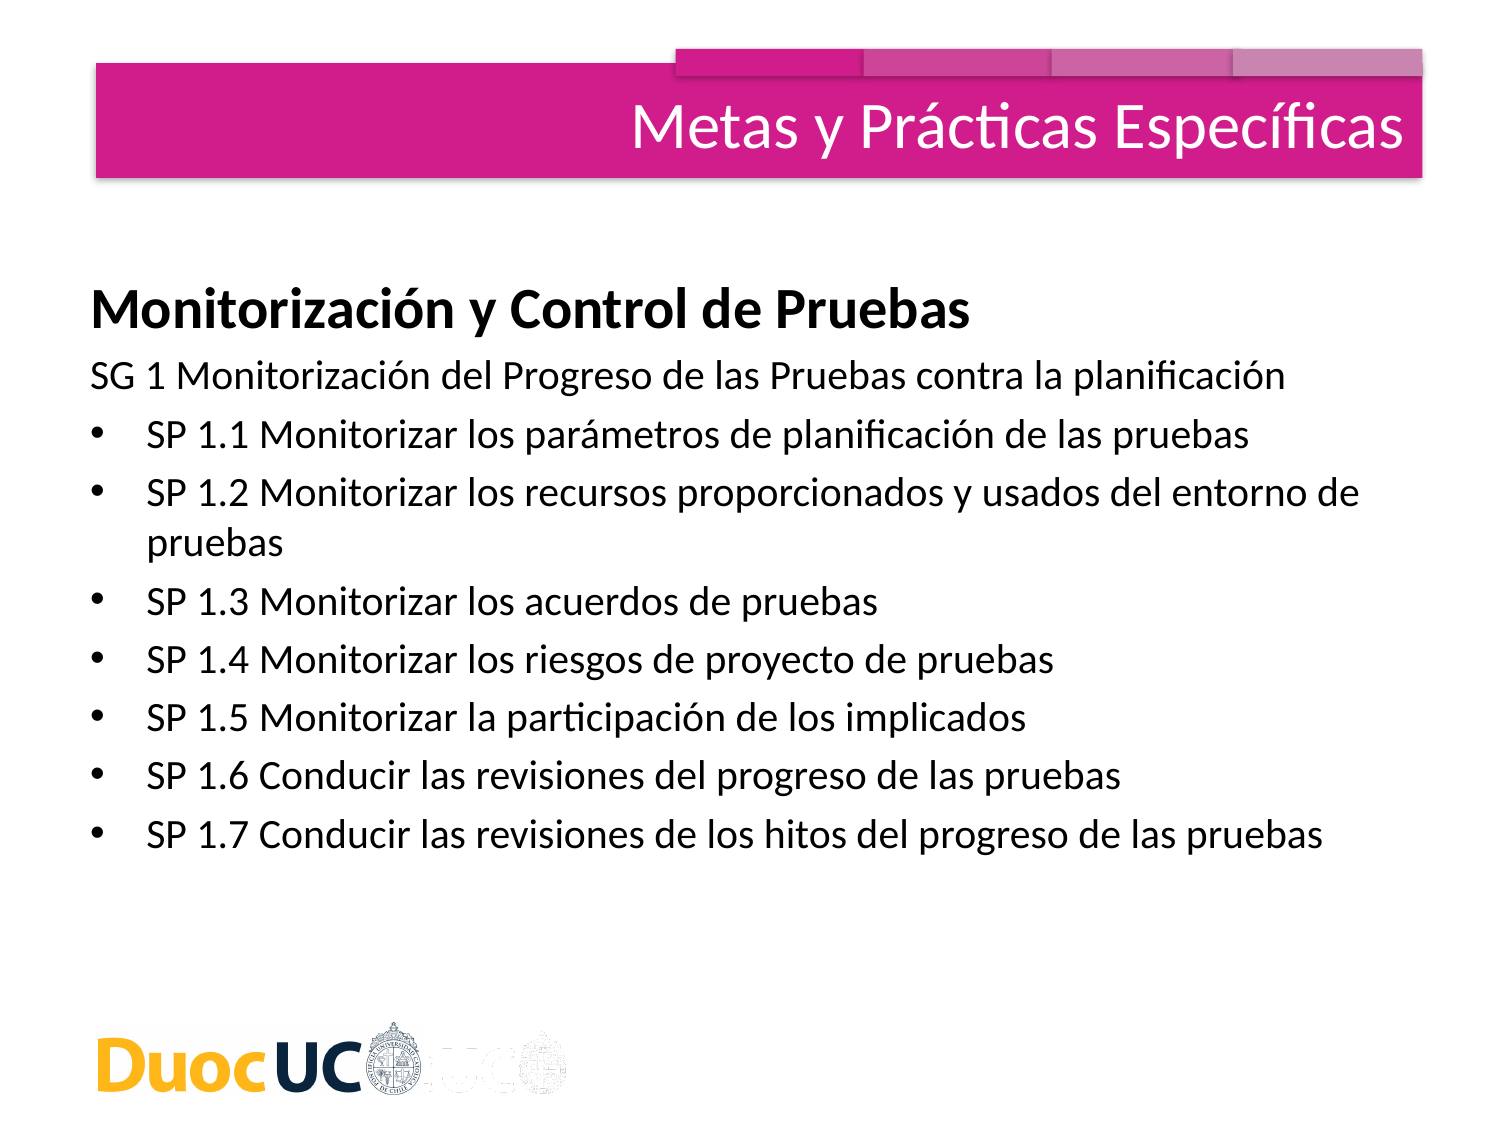

Metas y Prácticas Específicas
Monitorización y Control de Pruebas
SG 1 Monitorización del Progreso de las Pruebas contra la planificación
SP 1.1 Monitorizar los parámetros de planificación de las pruebas
SP 1.2 Monitorizar los recursos proporcionados y usados del entorno de pruebas
SP 1.3 Monitorizar los acuerdos de pruebas
SP 1.4 Monitorizar los riesgos de proyecto de pruebas
SP 1.5 Monitorizar la participación de los implicados
SP 1.6 Conducir las revisiones del progreso de las pruebas
SP 1.7 Conducir las revisiones de los hitos del progreso de las pruebas